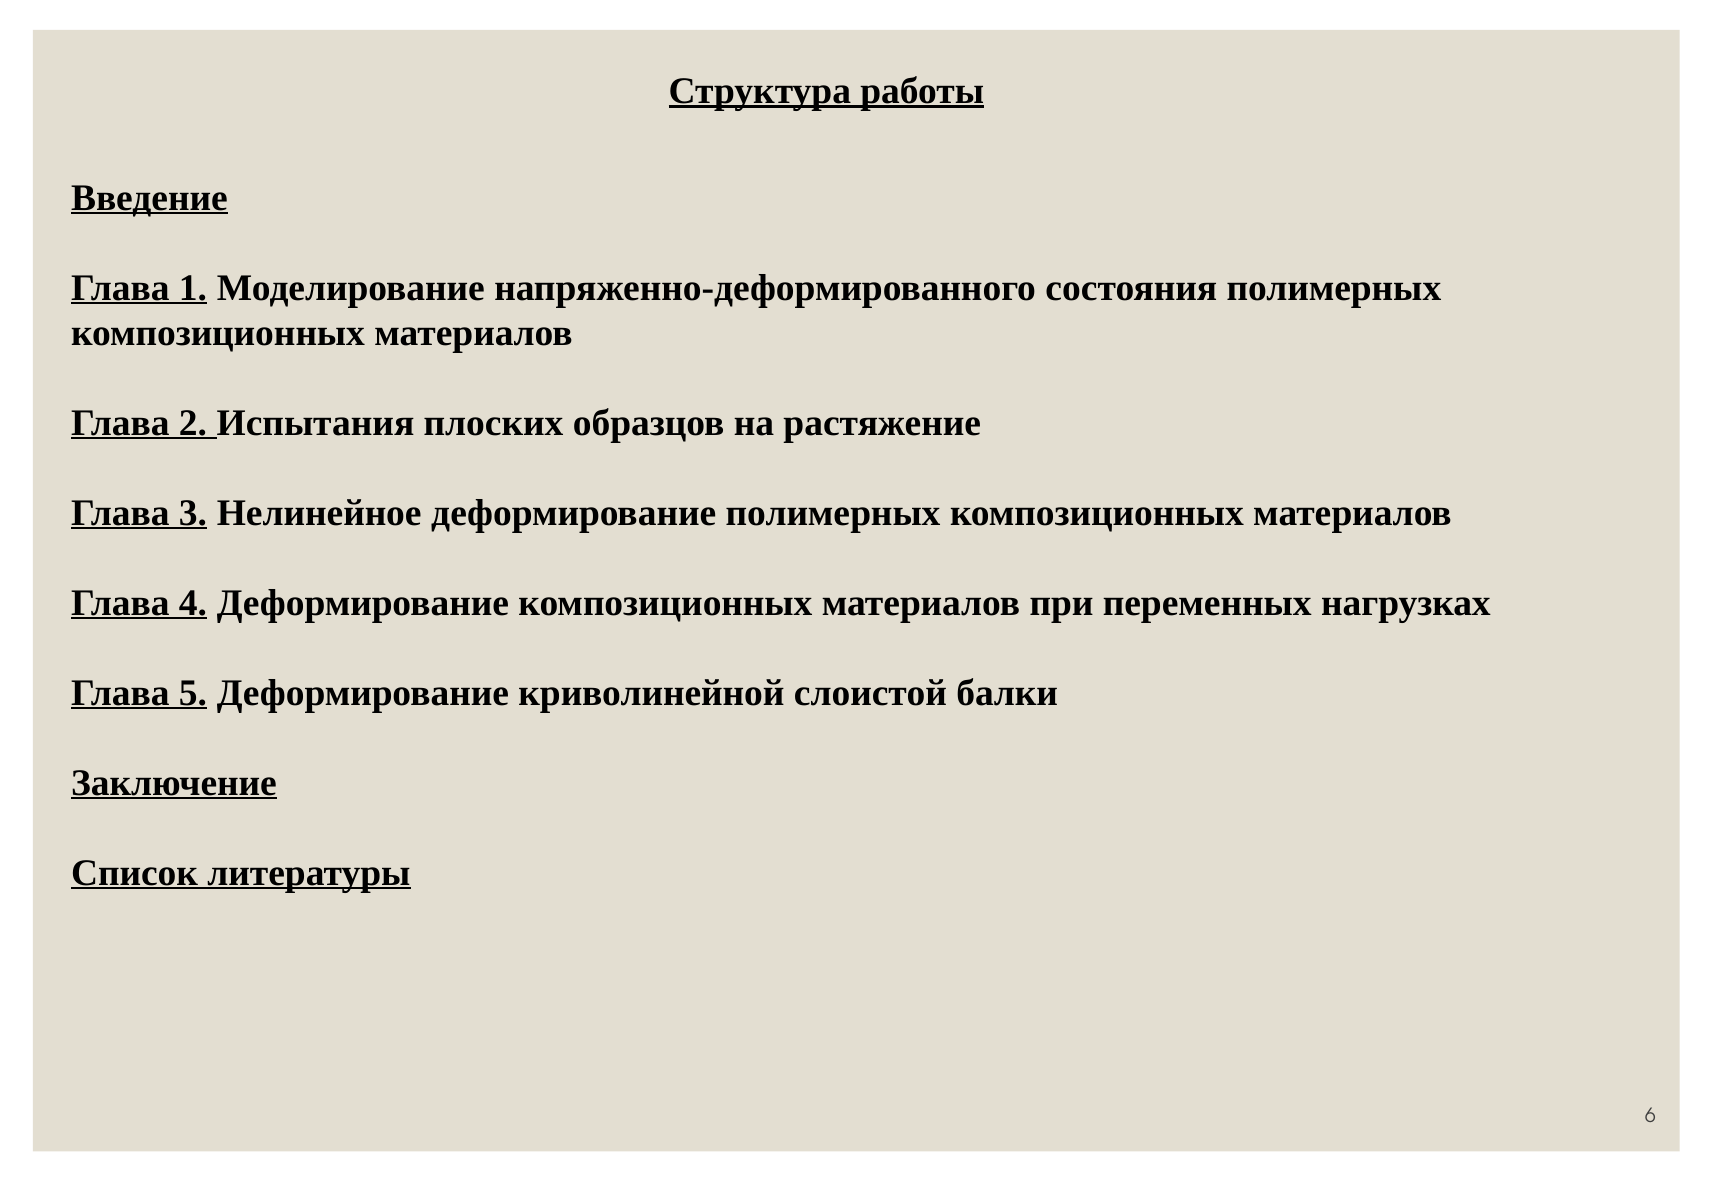

Структура работы
Введение

Глава 1. Моделирование напряженно-деформированного состояния полимерных композиционных материалов

Глава 2. Испытания плоских образцов на растяжение

Глава 3. Нелинейное деформирование полимерных композиционных материалов

Глава 4. Деформирование композиционных материалов при переменных нагрузках

Глава 5. Деформирование криволинейной слоистой балки

Заключение

Список литературы
6